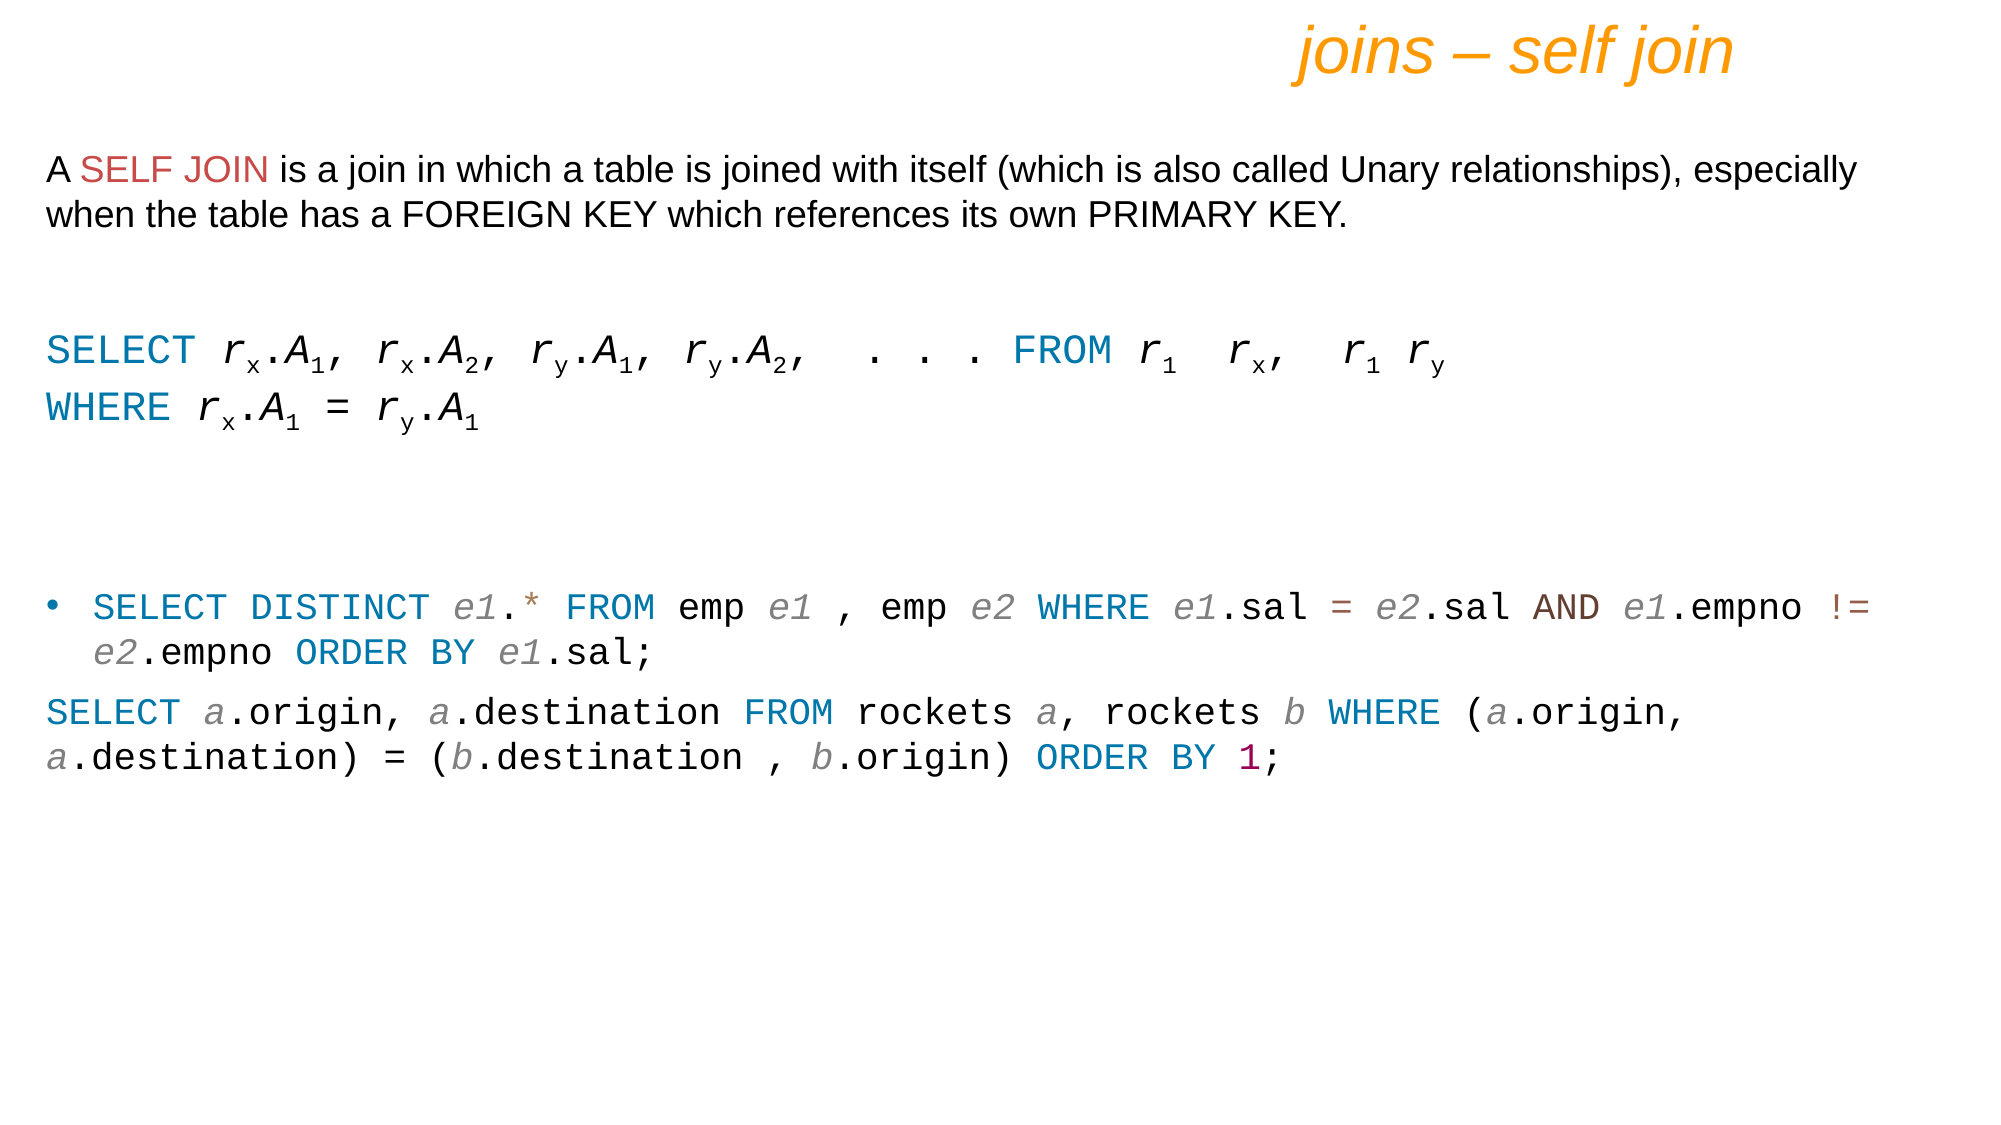

joins – self join
A SELF JOIN is a join in which a table is joined with itself (which is also called Unary relationships), especially when the table has a FOREIGN KEY which references its own PRIMARY KEY.
SELECT rx.A1, rx.A2, ry.A1, ry.A2,  . . . FROM r1  rx,  r1 ry  WHERE rx.A1 = ry.A1
SELECT DISTINCT e1.* FROM emp e1 , emp e2 WHERE e1.sal = e2.sal AND e1.empno != e2.empno ORDER BY e1.sal;

SELECT a.origin, a.destination FROM rockets a, rockets b WHERE (a.origin, a.destination) = (b.destination , b.origin) ORDER BY 1;